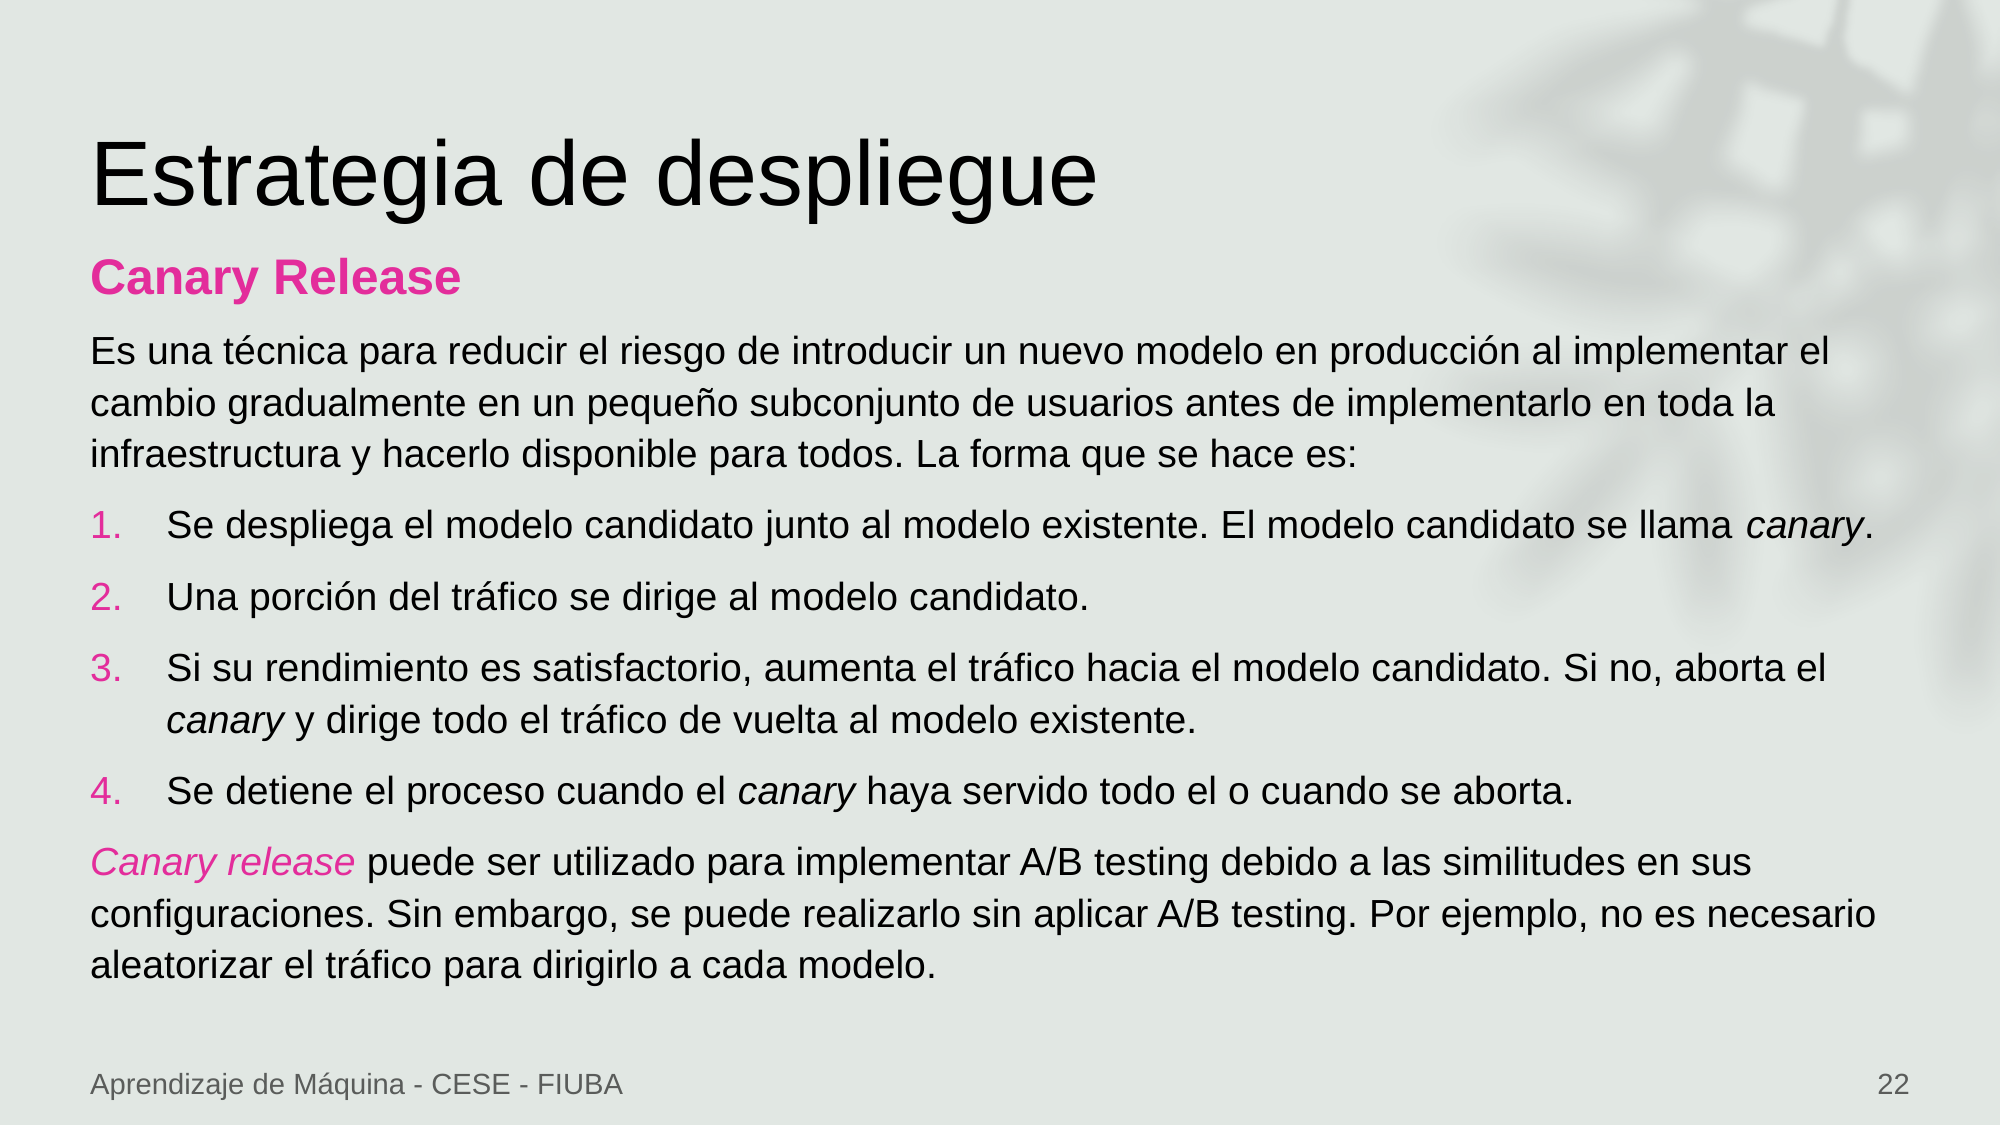

# Estrategia de despliegue
Canary Release
Es una técnica para reducir el riesgo de introducir un nuevo modelo en producción al implementar el cambio gradualmente en un pequeño subconjunto de usuarios antes de implementarlo en toda la infraestructura y hacerlo disponible para todos. La forma que se hace es:
Se despliega el modelo candidato junto al modelo existente. El modelo candidato se llama canary.
Una porción del tráfico se dirige al modelo candidato.
Si su rendimiento es satisfactorio, aumenta el tráfico hacia el modelo candidato. Si no, aborta el canary y dirige todo el tráfico de vuelta al modelo existente.
Se detiene el proceso cuando el canary haya servido todo el o cuando se aborta.
Canary release puede ser utilizado para implementar A/B testing debido a las similitudes en sus configuraciones. Sin embargo, se puede realizarlo sin aplicar A/B testing. Por ejemplo, no es necesario aleatorizar el tráfico para dirigirlo a cada modelo.
Aprendizaje de Máquina - CESE - FIUBA
22